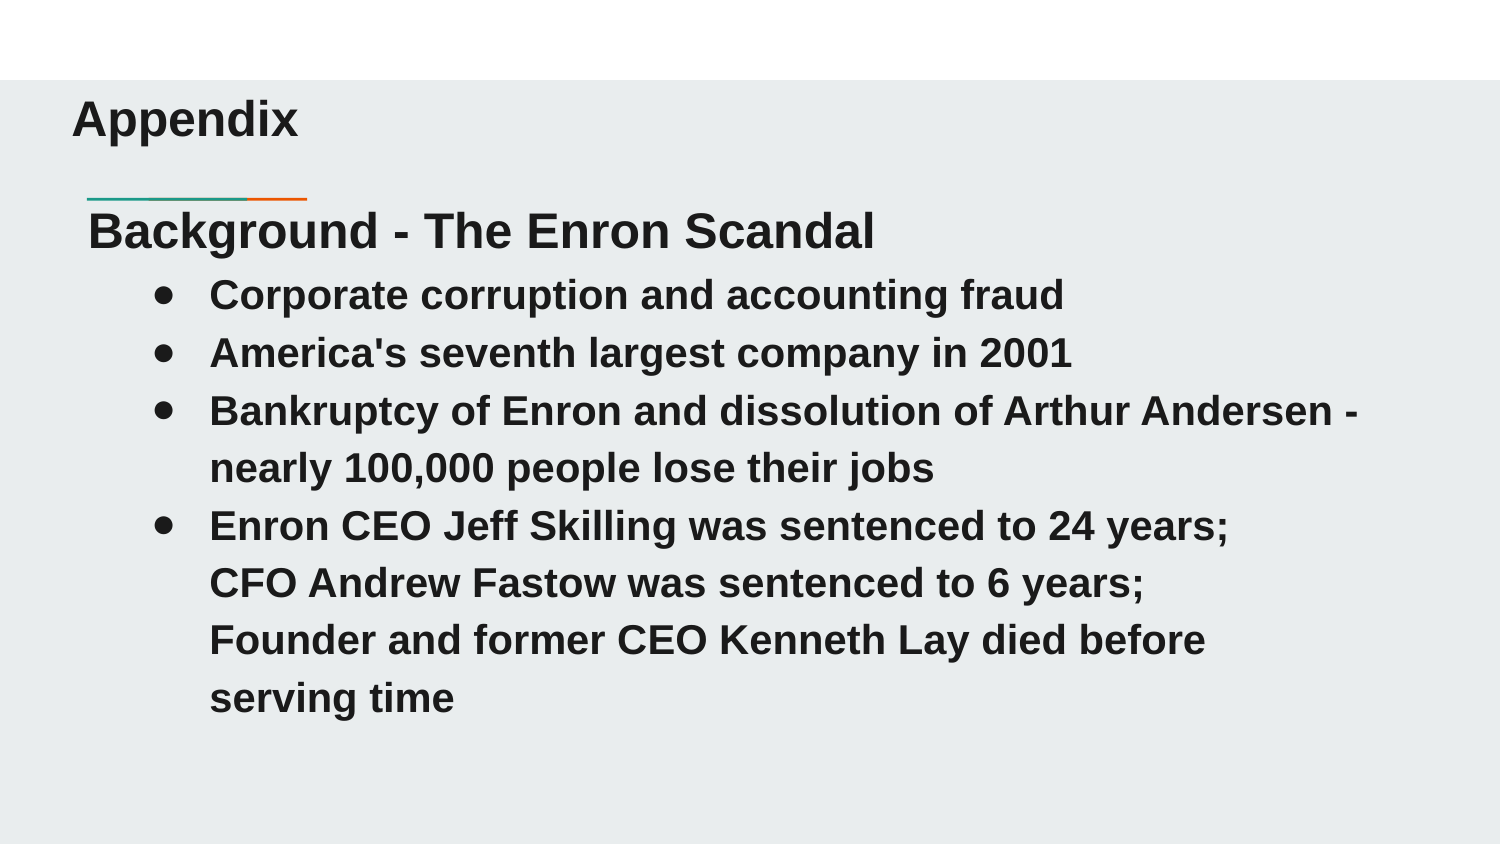

Appendix
Background - The Enron Scandal
# Corporate corruption and accounting fraud
America's seventh largest company in 2001
Bankruptcy of Enron and dissolution of Arthur Andersen - nearly 100,000 people lose their jobs
Enron CEO Jeff Skilling was sentenced to 24 years;         CFO Andrew Fastow was sentenced to 6 years;           Founder and former CEO Kenneth Lay died before serving time